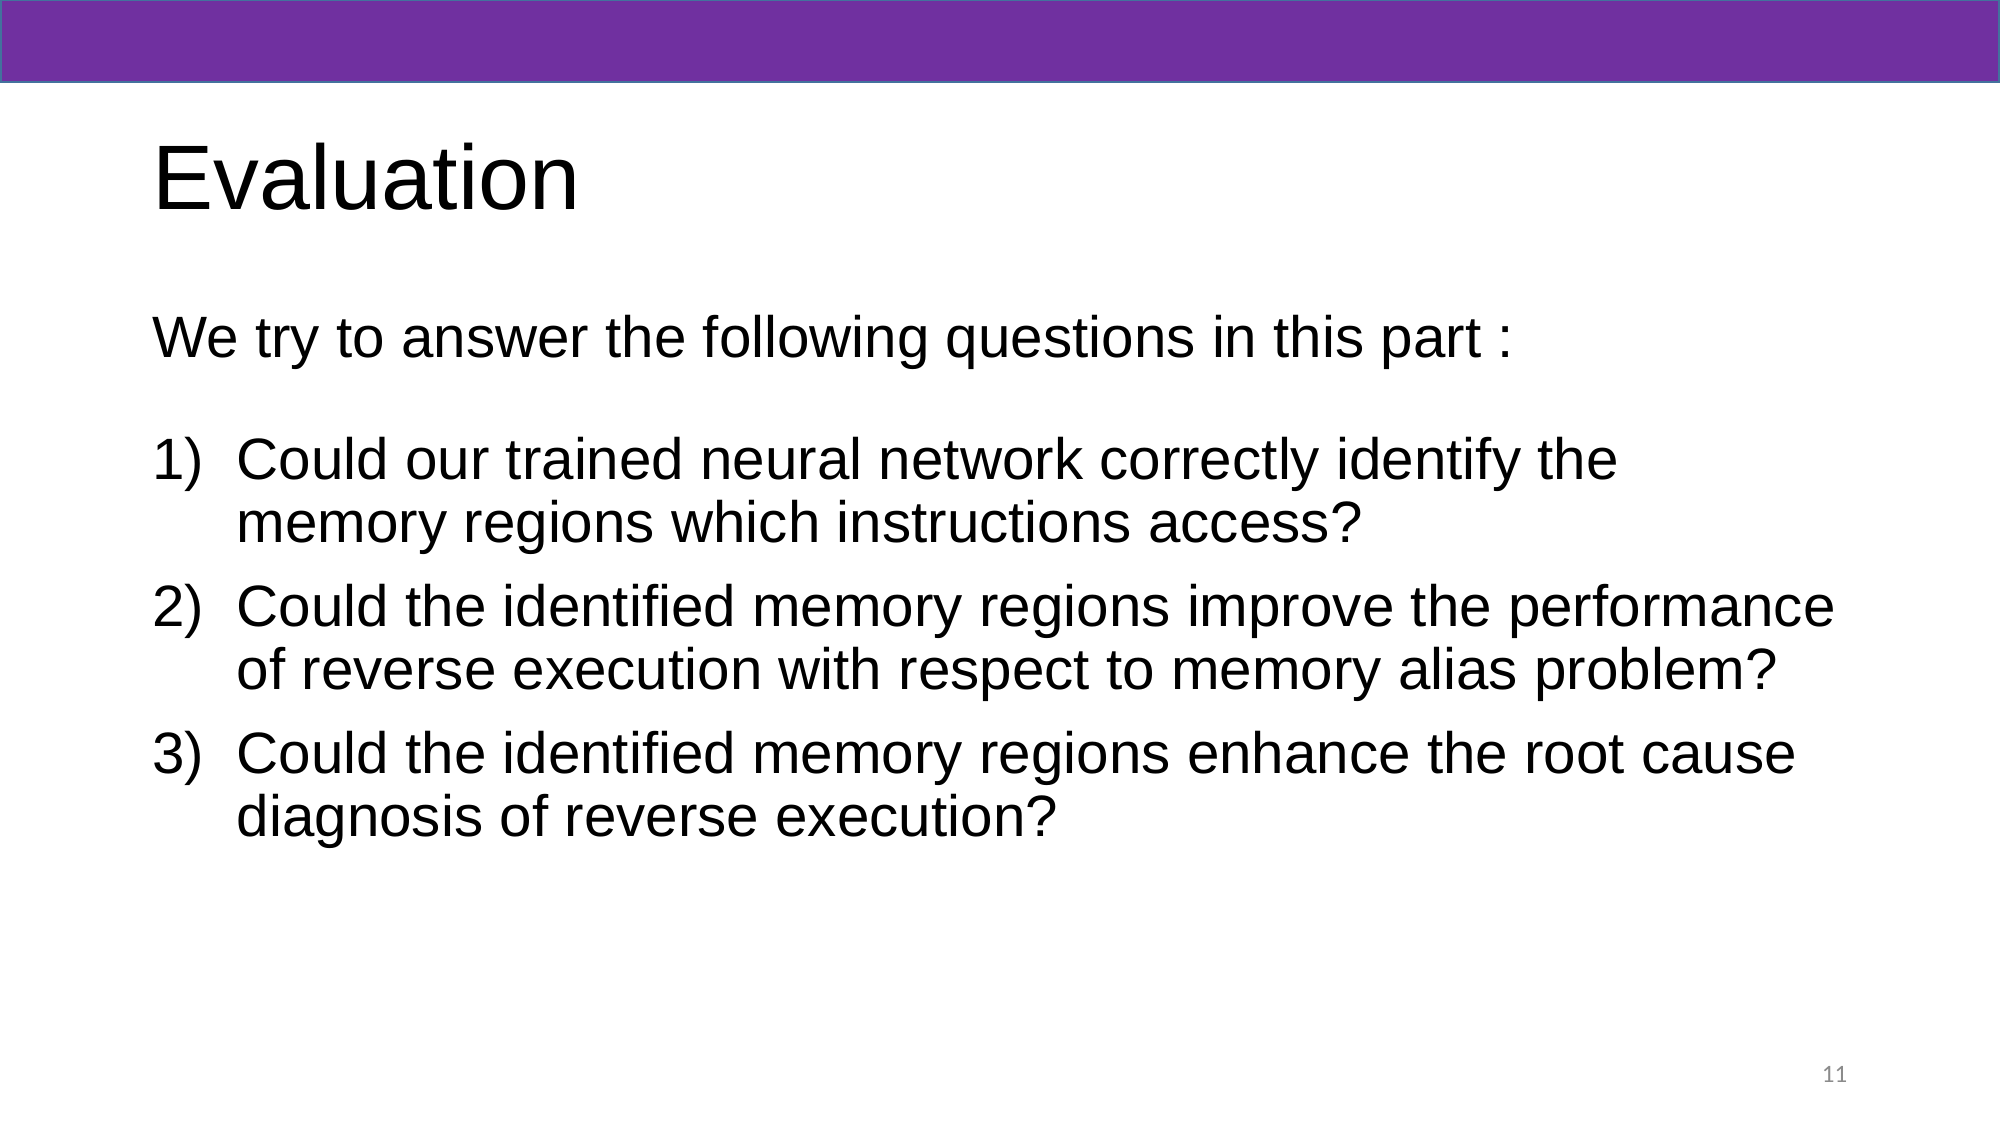

# Evaluation
We try to answer the following questions in this part :

Could our trained neural network correctly identify the memory regions which instructions access?
Could the identified memory regions improve the performance of reverse execution with respect to memory alias problem?
Could the identified memory regions enhance the root cause diagnosis of reverse execution?

11